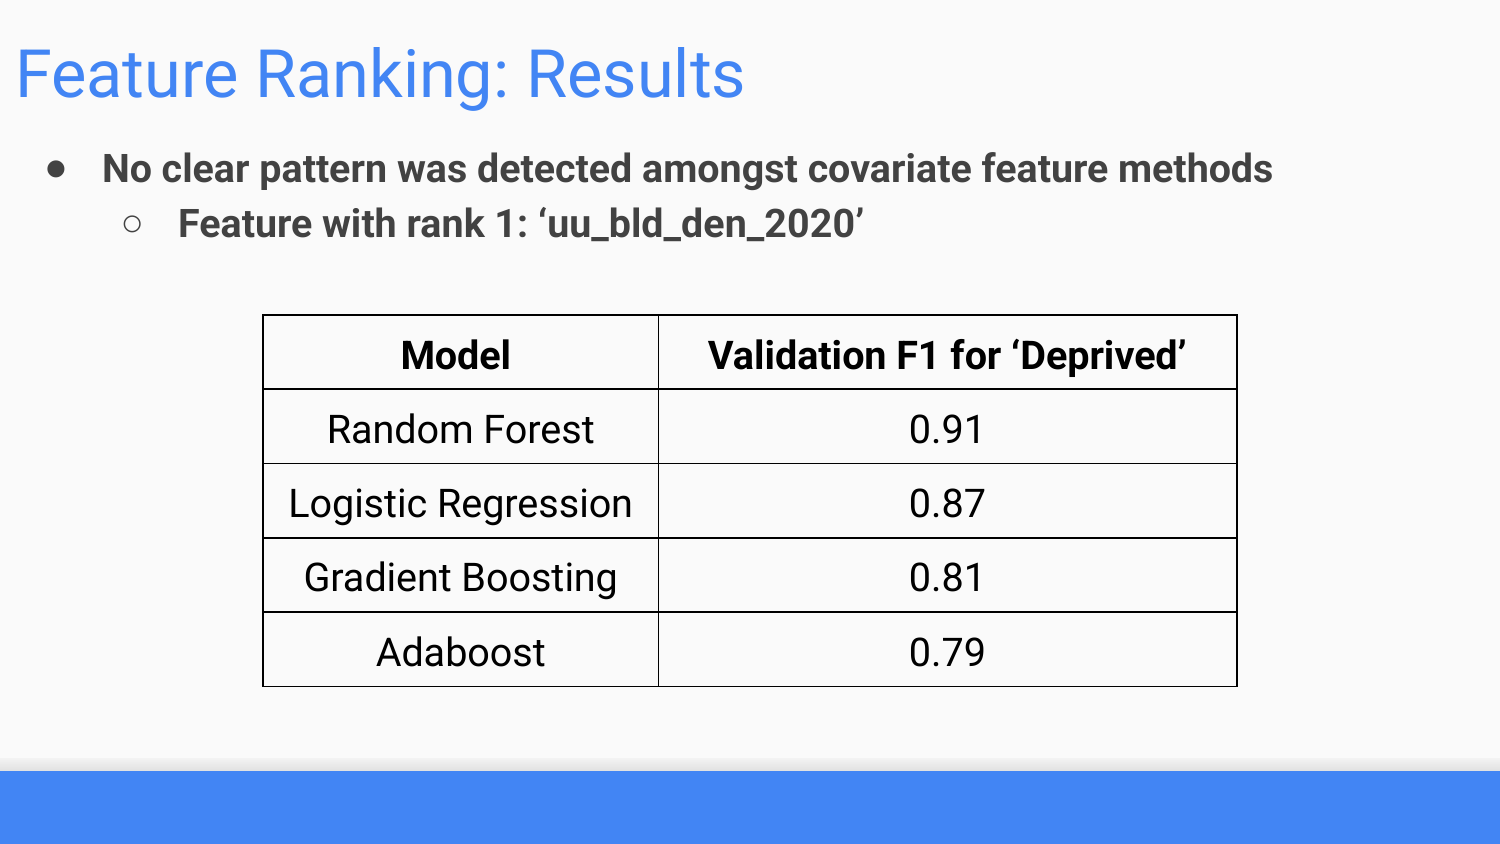

Feature Ranking: Results
No clear pattern was detected amongst covariate feature methods
Feature with rank 1: ‘uu_bld_den_2020’

| Model | Validation F1 for ‘Deprived’ |
| --- | --- |
| Random Forest | 0.91 |
| Logistic Regression | 0.87 |
| Gradient Boosting | 0.81 |
| Adaboost | 0.79 |